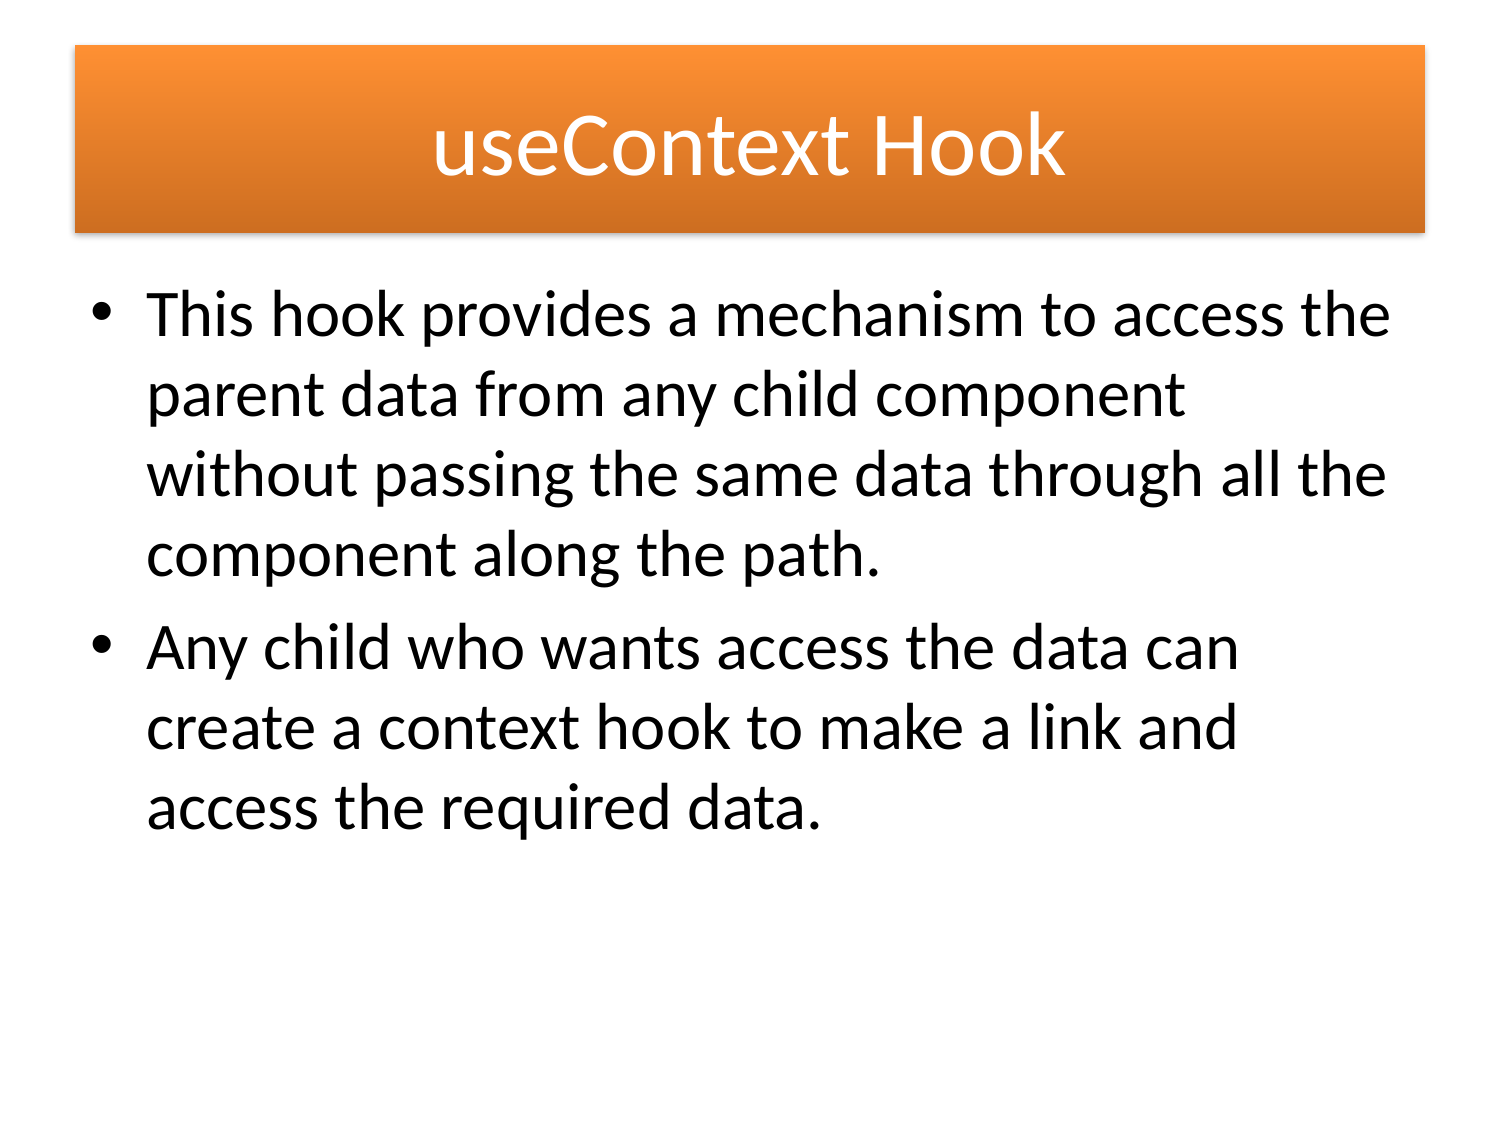

# useContext Hook
This hook provides a mechanism to access the parent data from any child component without passing the same data through all the component along the path.
Any child who wants access the data can create a context hook to make a link and access the required data.